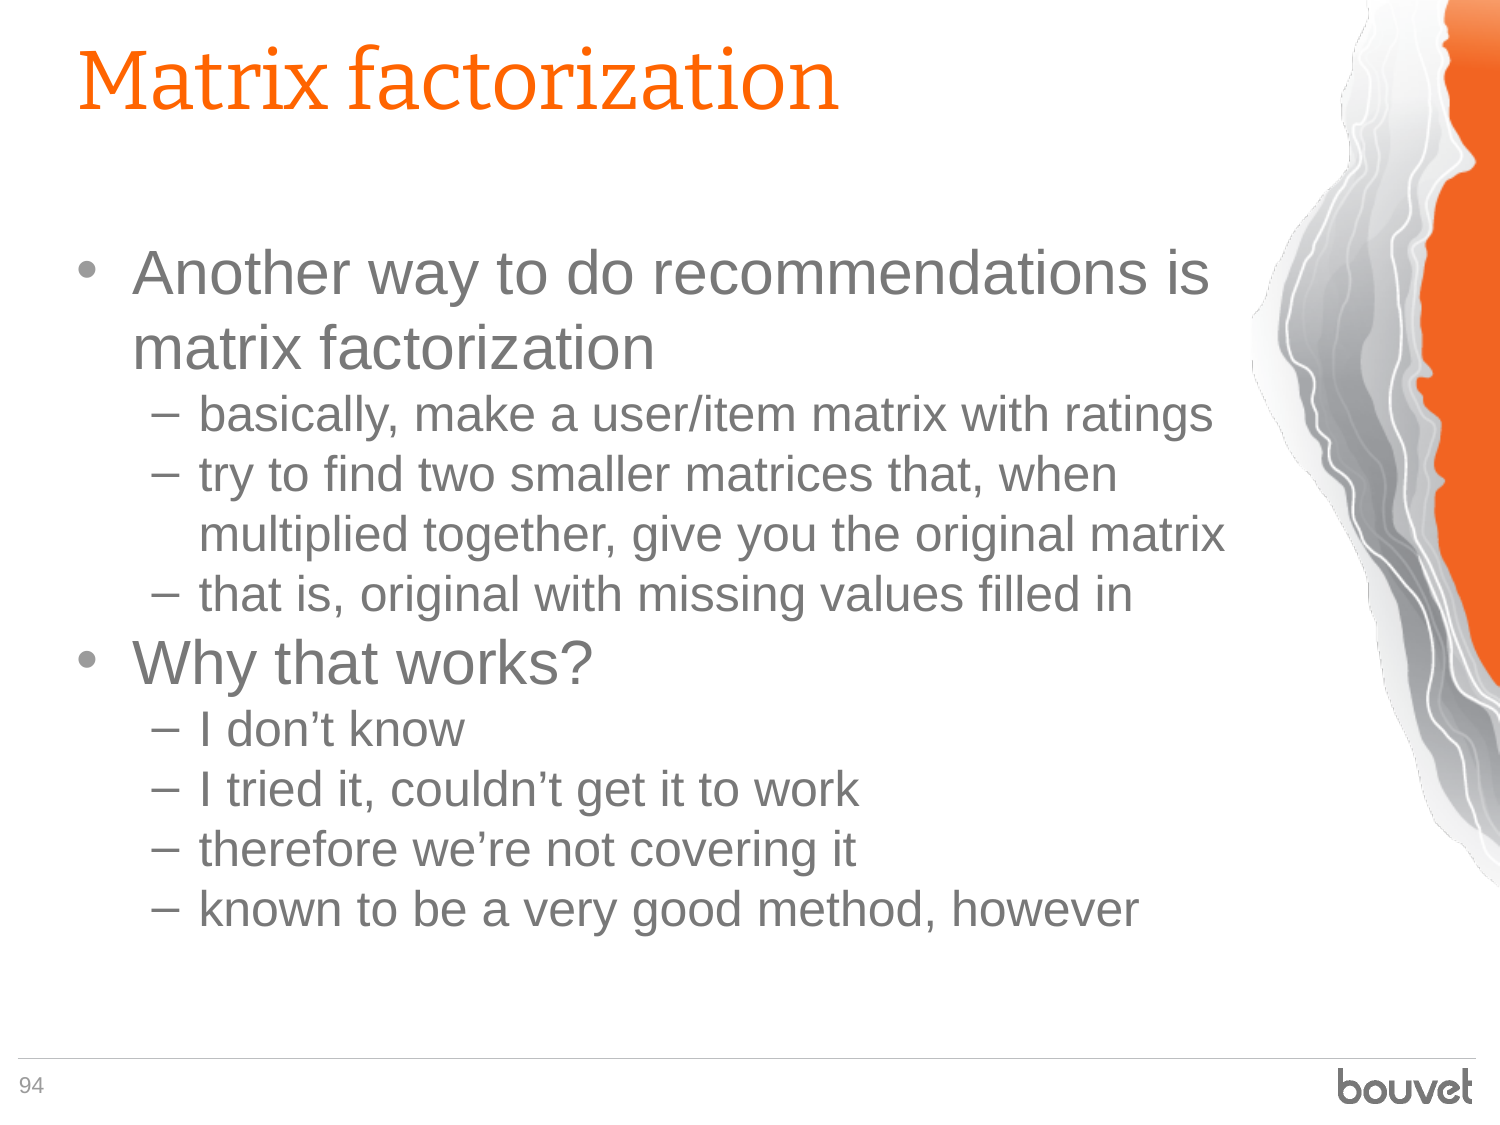

# Matrix factorization
Another way to do recommendations is matrix factorization
basically, make a user/item matrix with ratings
try to find two smaller matrices that, when multiplied together, give you the original matrix
that is, original with missing values filled in
Why that works?
I don’t know
I tried it, couldn’t get it to work
therefore we’re not covering it
known to be a very good method, however
94